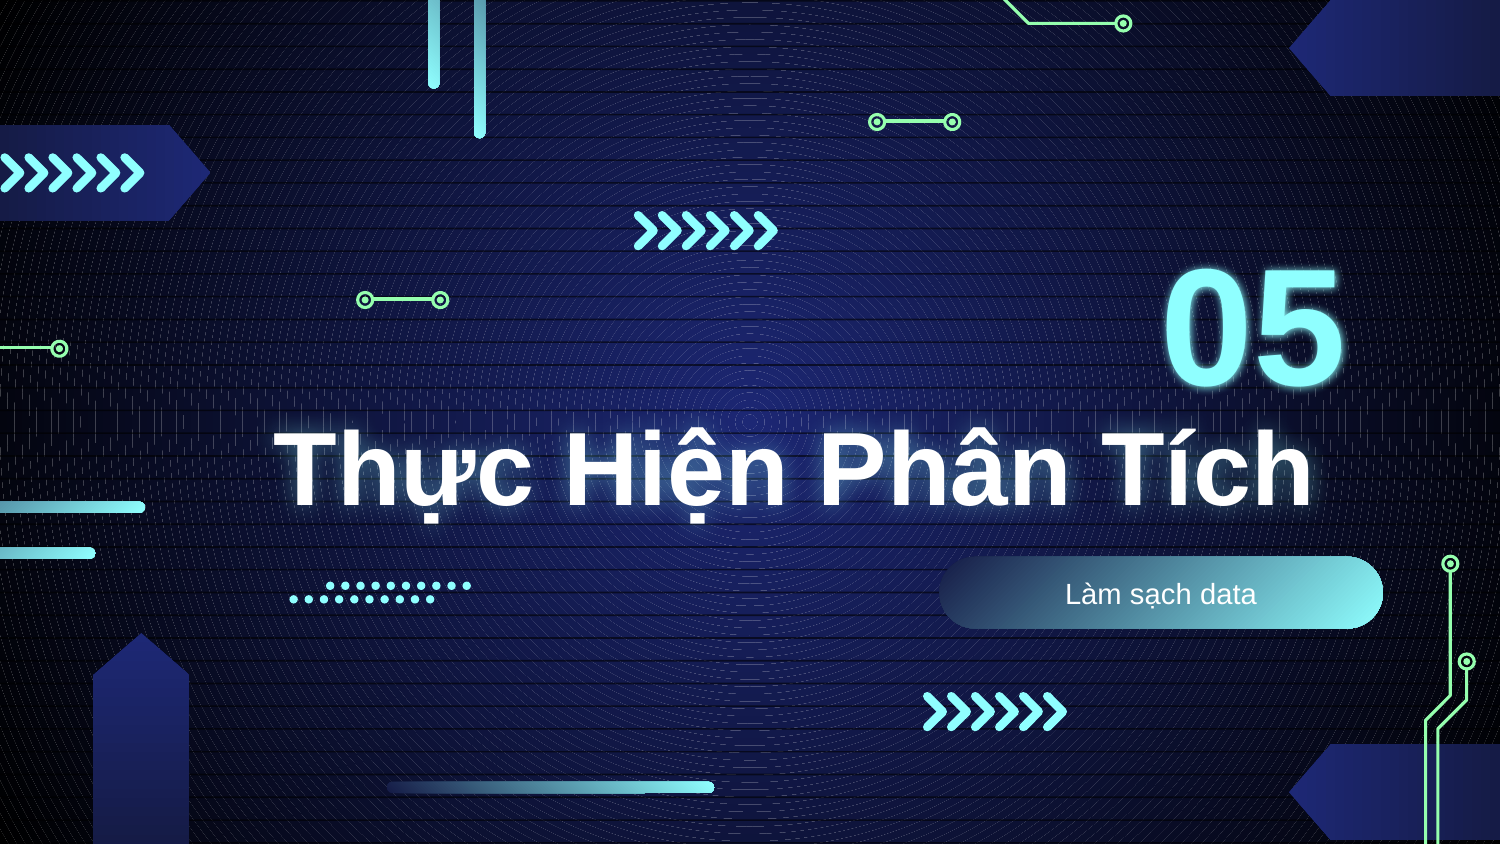

05

# Thực Hiện Phân Tích
Làm sạch data